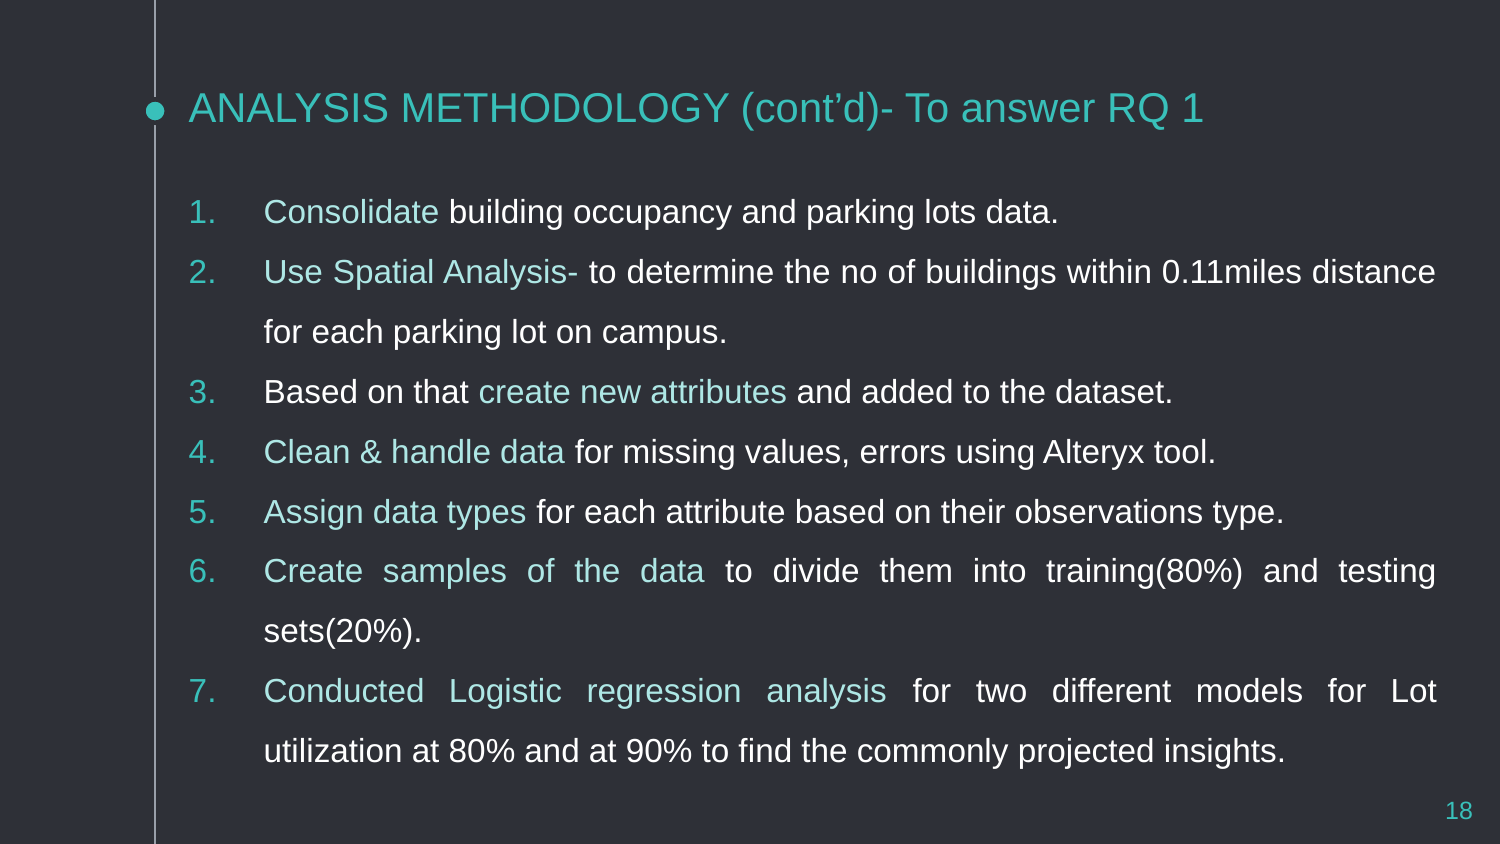

# ANALYSIS METHODOLOGY (cont’d)- To answer RQ 1
Consolidate building occupancy and parking lots data.
Use Spatial Analysis- to determine the no of buildings within 0.11miles distance for each parking lot on campus.
Based on that create new attributes and added to the dataset.
Clean & handle data for missing values, errors using Alteryx tool.
Assign data types for each attribute based on their observations type.
Create samples of the data to divide them into training(80%) and testing sets(20%).
Conducted Logistic regression analysis for two different models for Lot utilization at 80% and at 90% to find the commonly projected insights.

18